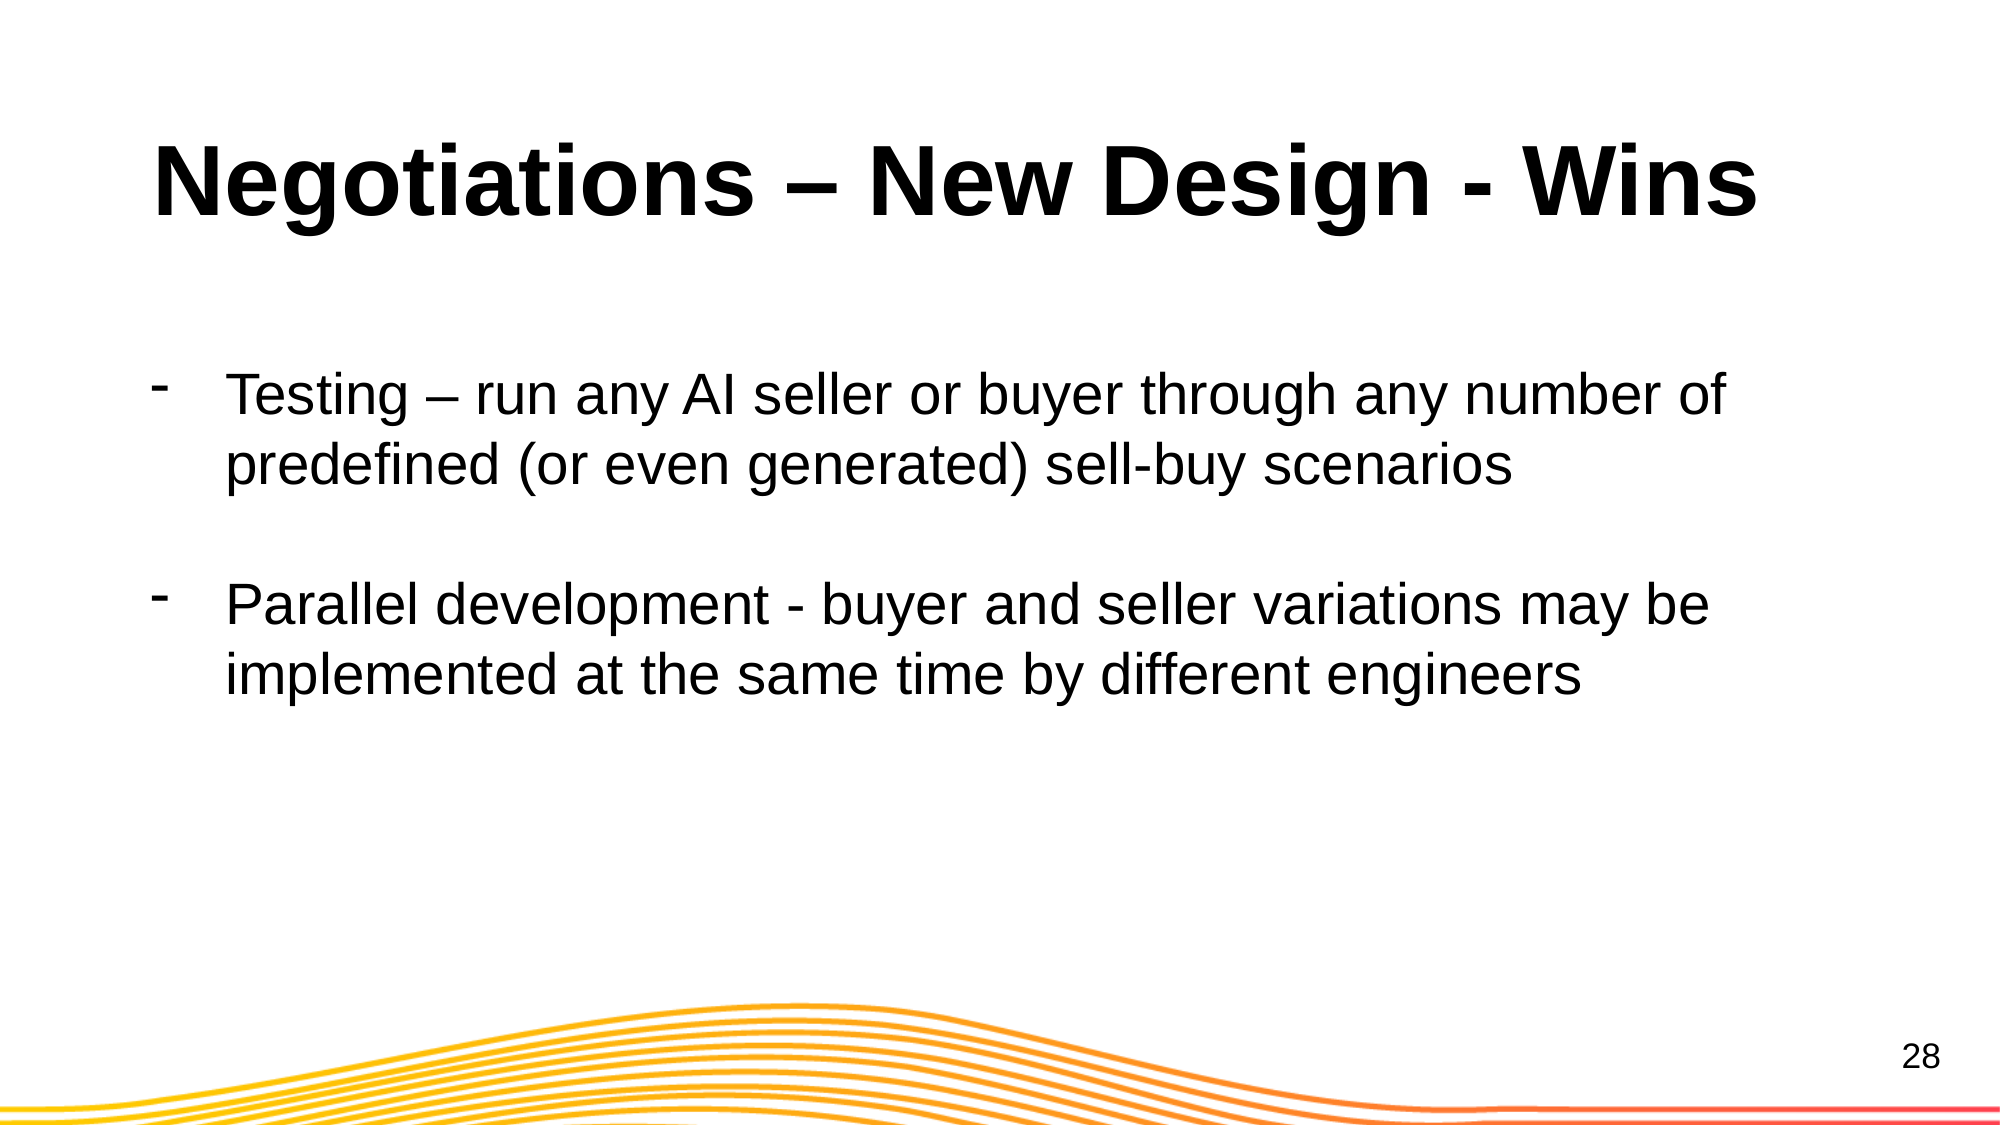

Negotiations – New Design - Wins

Testing – run any AI seller or buyer through any number of predefined (or even generated) sell-buy scenarios

Parallel development - buyer and seller variations may be implemented at the same time by different engineers

28